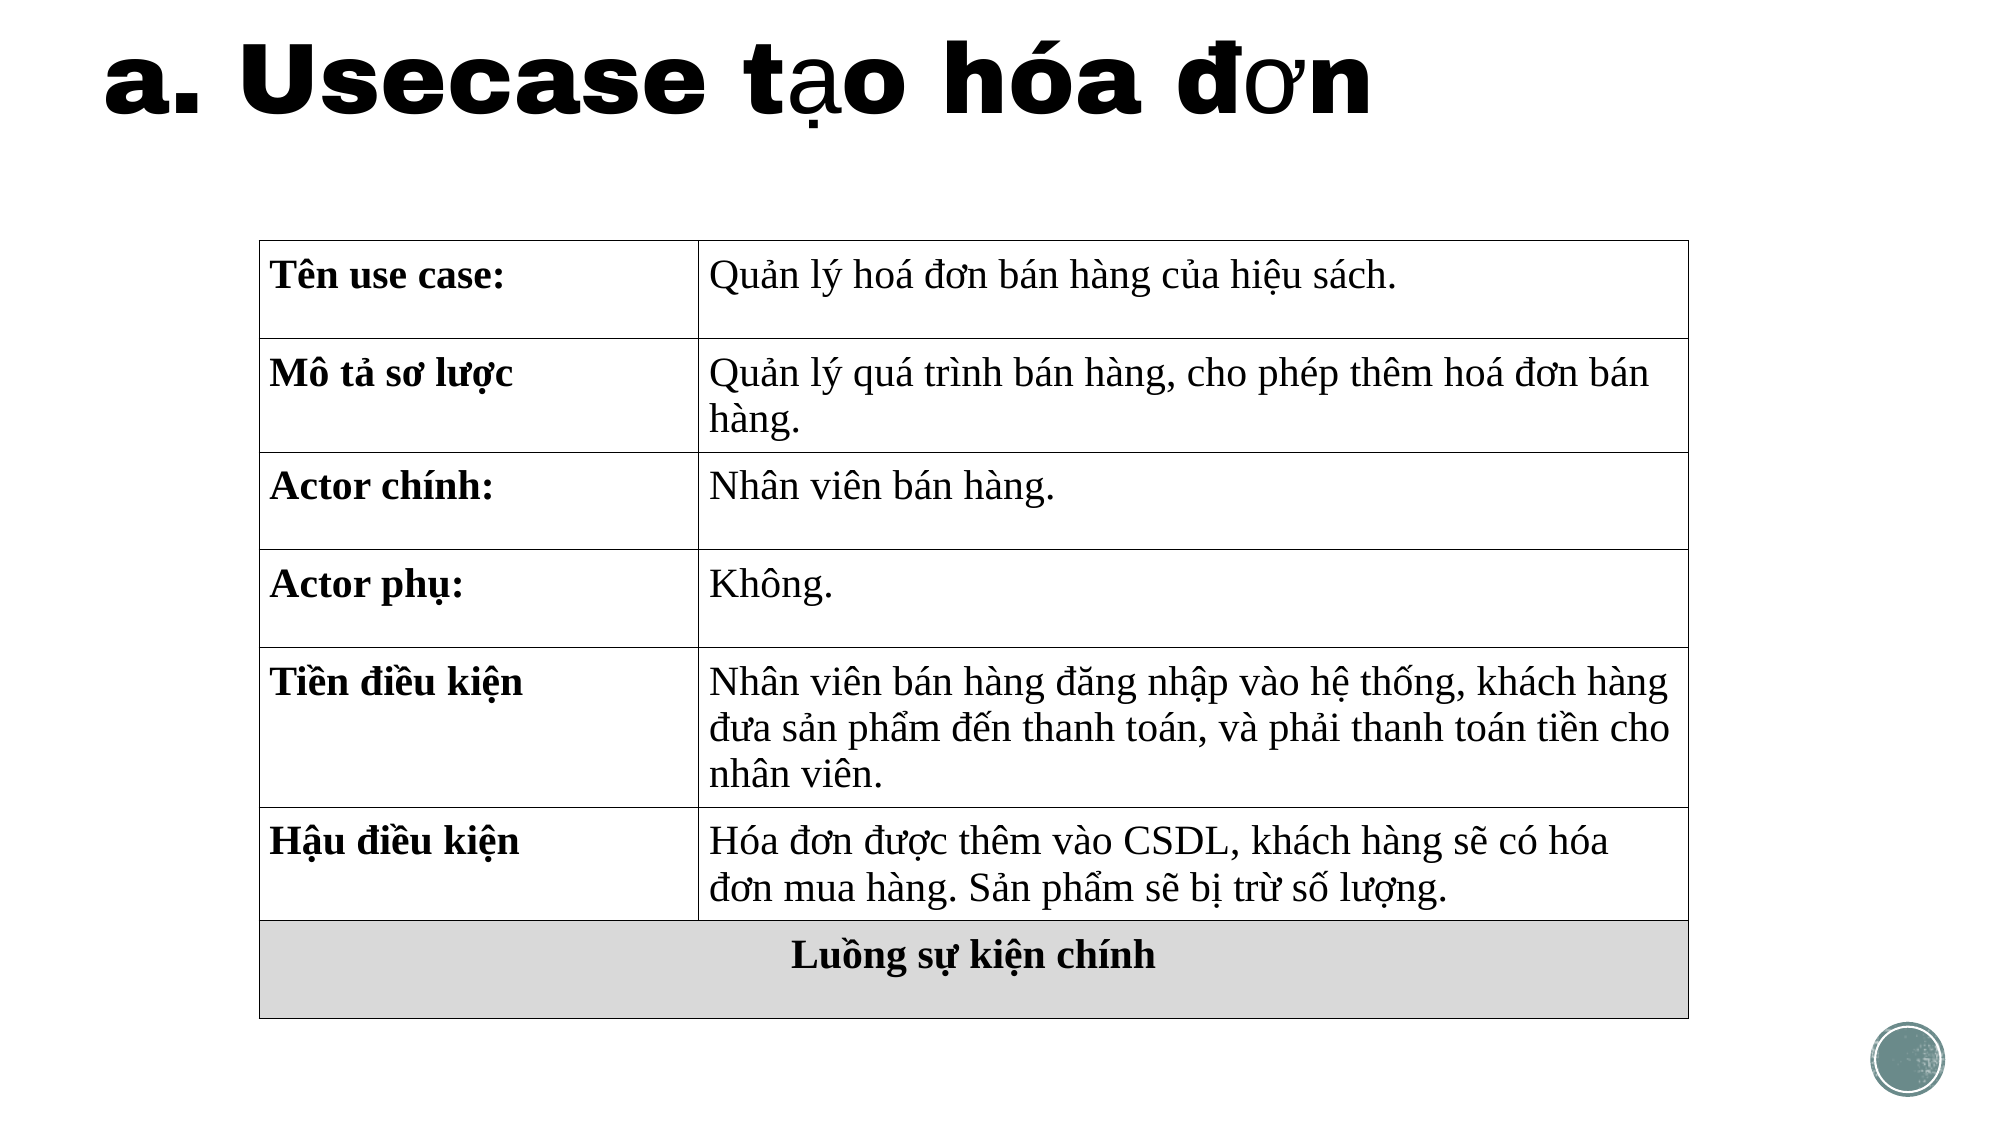

# a. Usecase tạo hóa đơn
| Tên use case: | Quản lý hoá đơn bán hàng của hiệu sách. |
| --- | --- |
| Mô tả sơ lược | Quản lý quá trình bán hàng, cho phép thêm hoá đơn bán hàng. |
| Actor chính: | Nhân viên bán hàng. |
| Actor phụ: | Không. |
| Tiền điều kiện | Nhân viên bán hàng đăng nhập vào hệ thống, khách hàng đưa sản phẩm đến thanh toán, và phải thanh toán tiền cho nhân viên. |
| Hậu điều kiện | Hóa đơn được thêm vào CSDL, khách hàng sẽ có hóa đơn mua hàng. Sản phẩm sẽ bị trừ số lượng. |
| Luồng sự kiện chính |  |